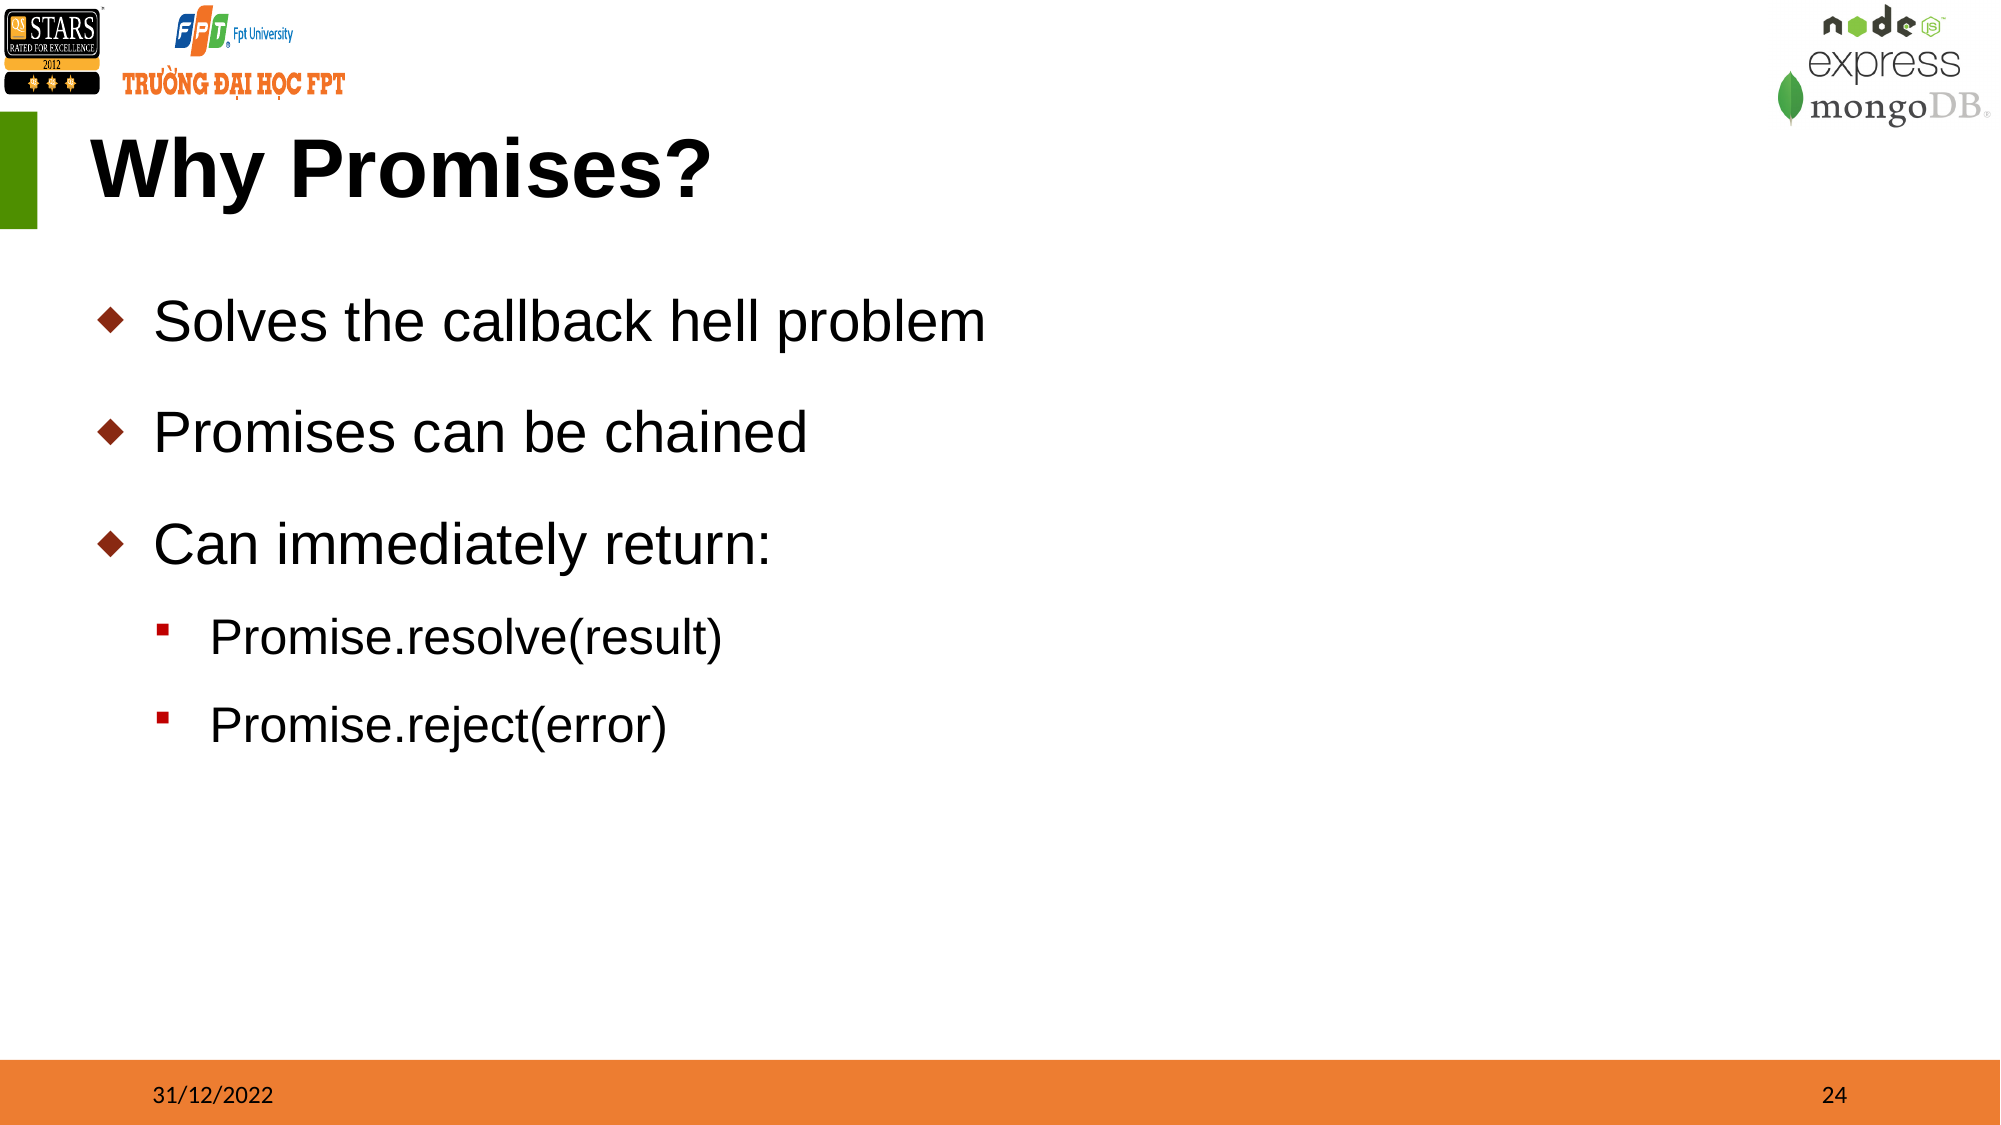

# Why Promises?
Solves the callback hell problem
Promises can be chained
Can immediately return:
Promise.resolve(result)
Promise.reject(error)
31/12/2022
24